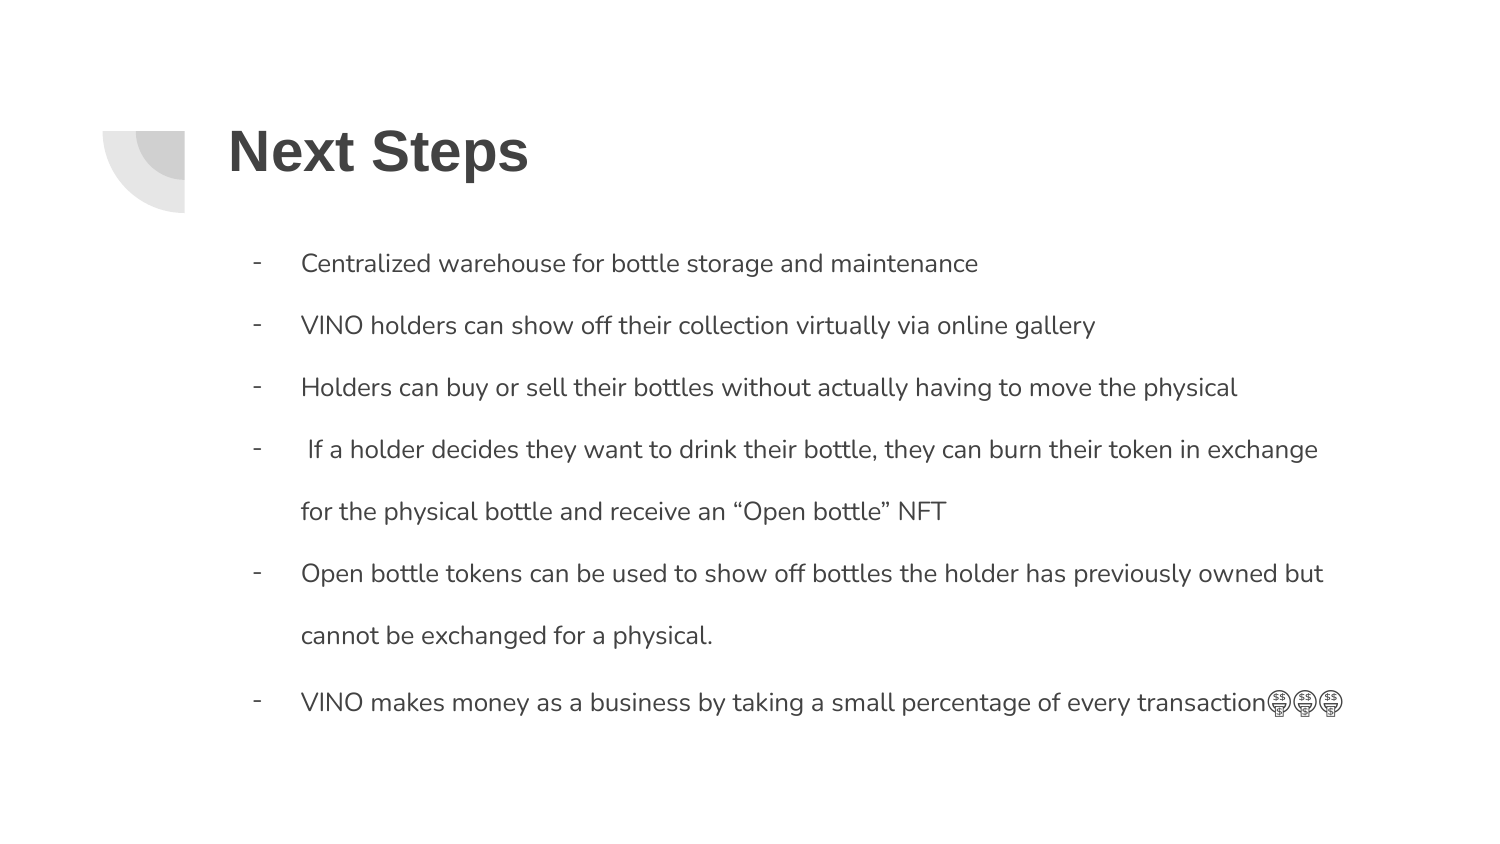

# Next Steps
Centralized warehouse for bottle storage and maintenance
VINO holders can show off their collection virtually via online gallery
Holders can buy or sell their bottles without actually having to move the physical
 If a holder decides they want to drink their bottle, they can burn their token in exchange for the physical bottle and receive an “Open bottle” NFT
Open bottle tokens can be used to show off bottles the holder has previously owned but cannot be exchanged for a physical.
VINO makes money as a business by taking a small percentage of every transaction🤑🤑🤑